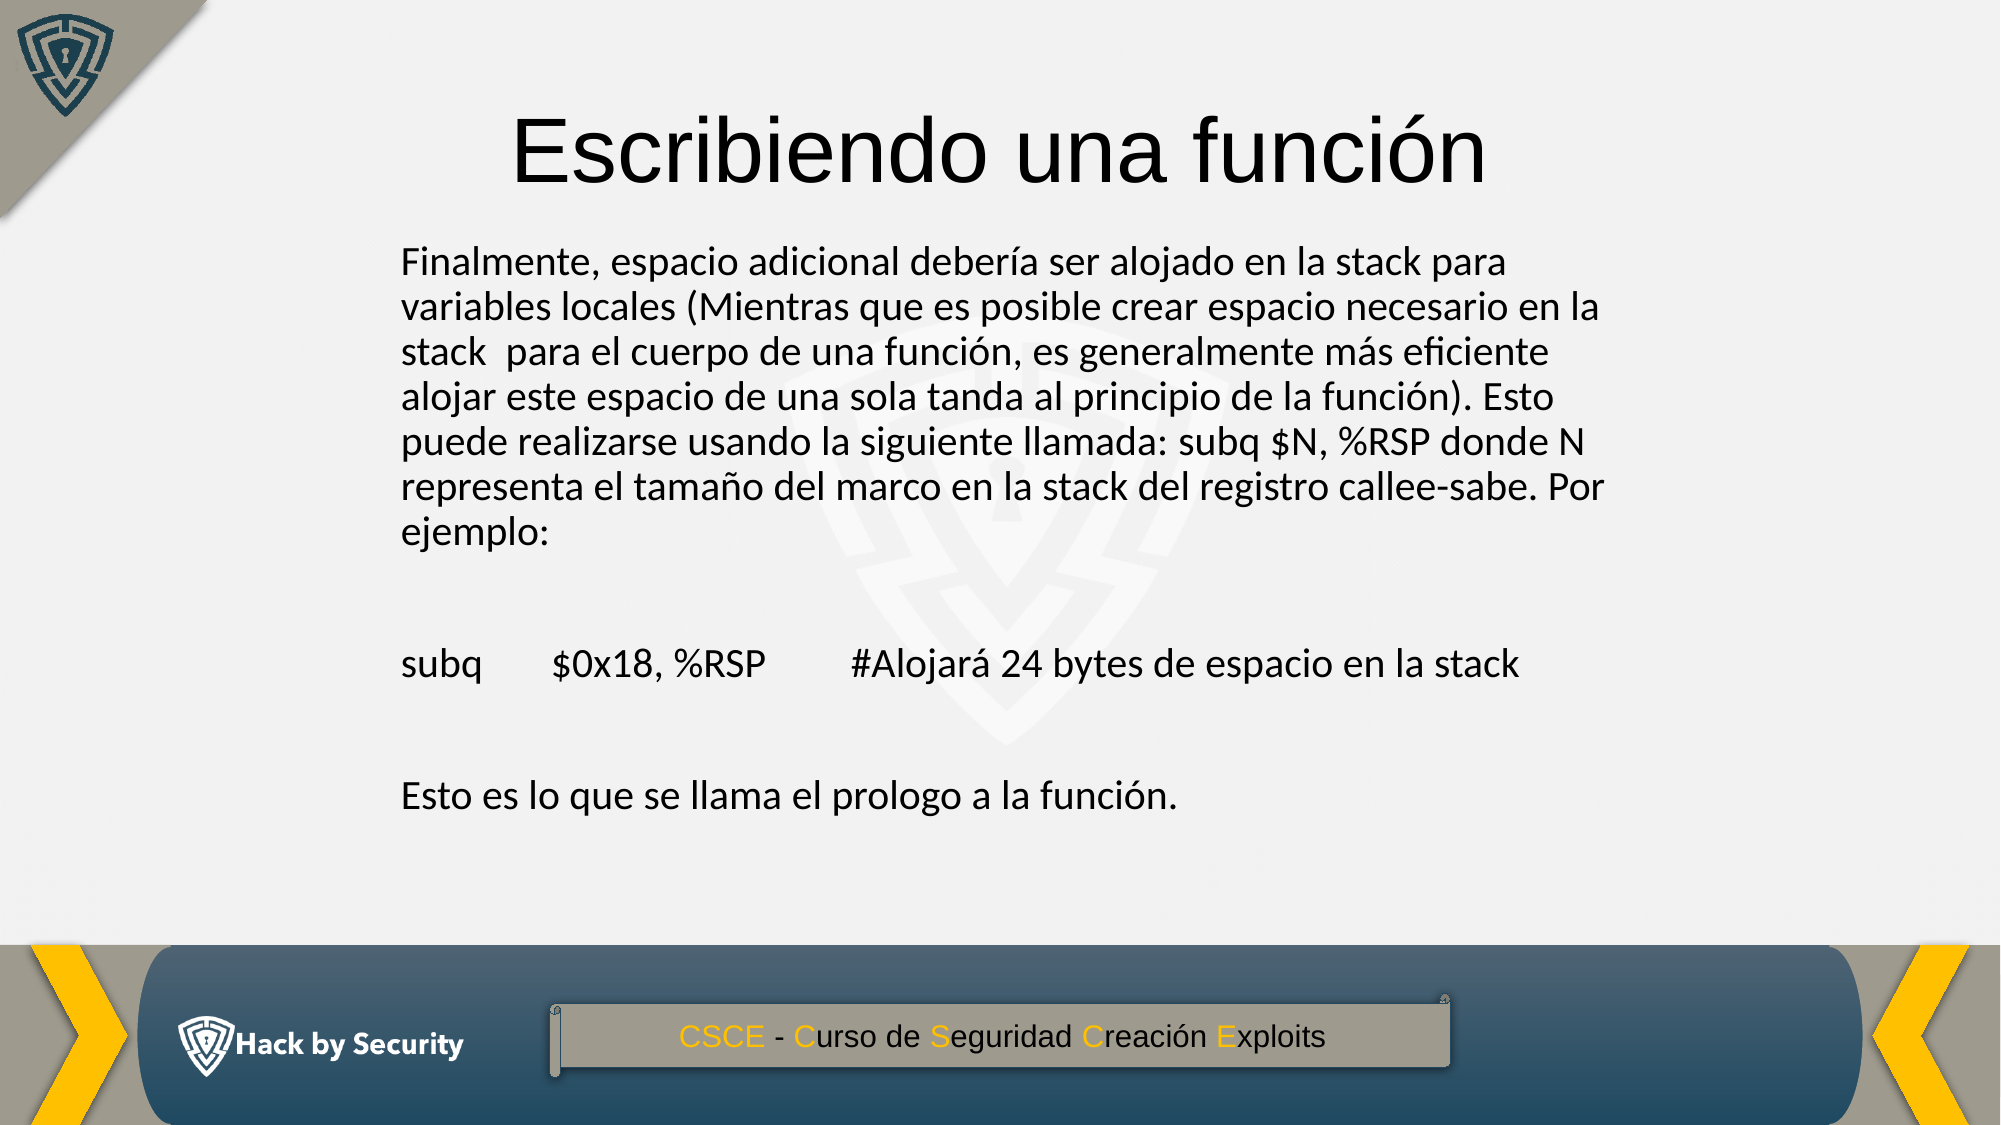

Escribiendo una función
Finalmente, espacio adicional debería ser alojado en la stack para variables locales (Mientras que es posible crear espacio necesario en la stack  para el cuerpo de una función, es generalmente más eficiente alojar este espacio de una sola tanda al principio de la función). Esto puede realizarse usando la siguiente llamada: subq $N, %RSP donde N representa el tamaño del marco en la stack del registro callee-sabe. Por ejemplo:

subq	$0x18, %RSP	#Alojará 24 bytes de espacio en la stack

Esto es lo que se llama el prologo a la función.